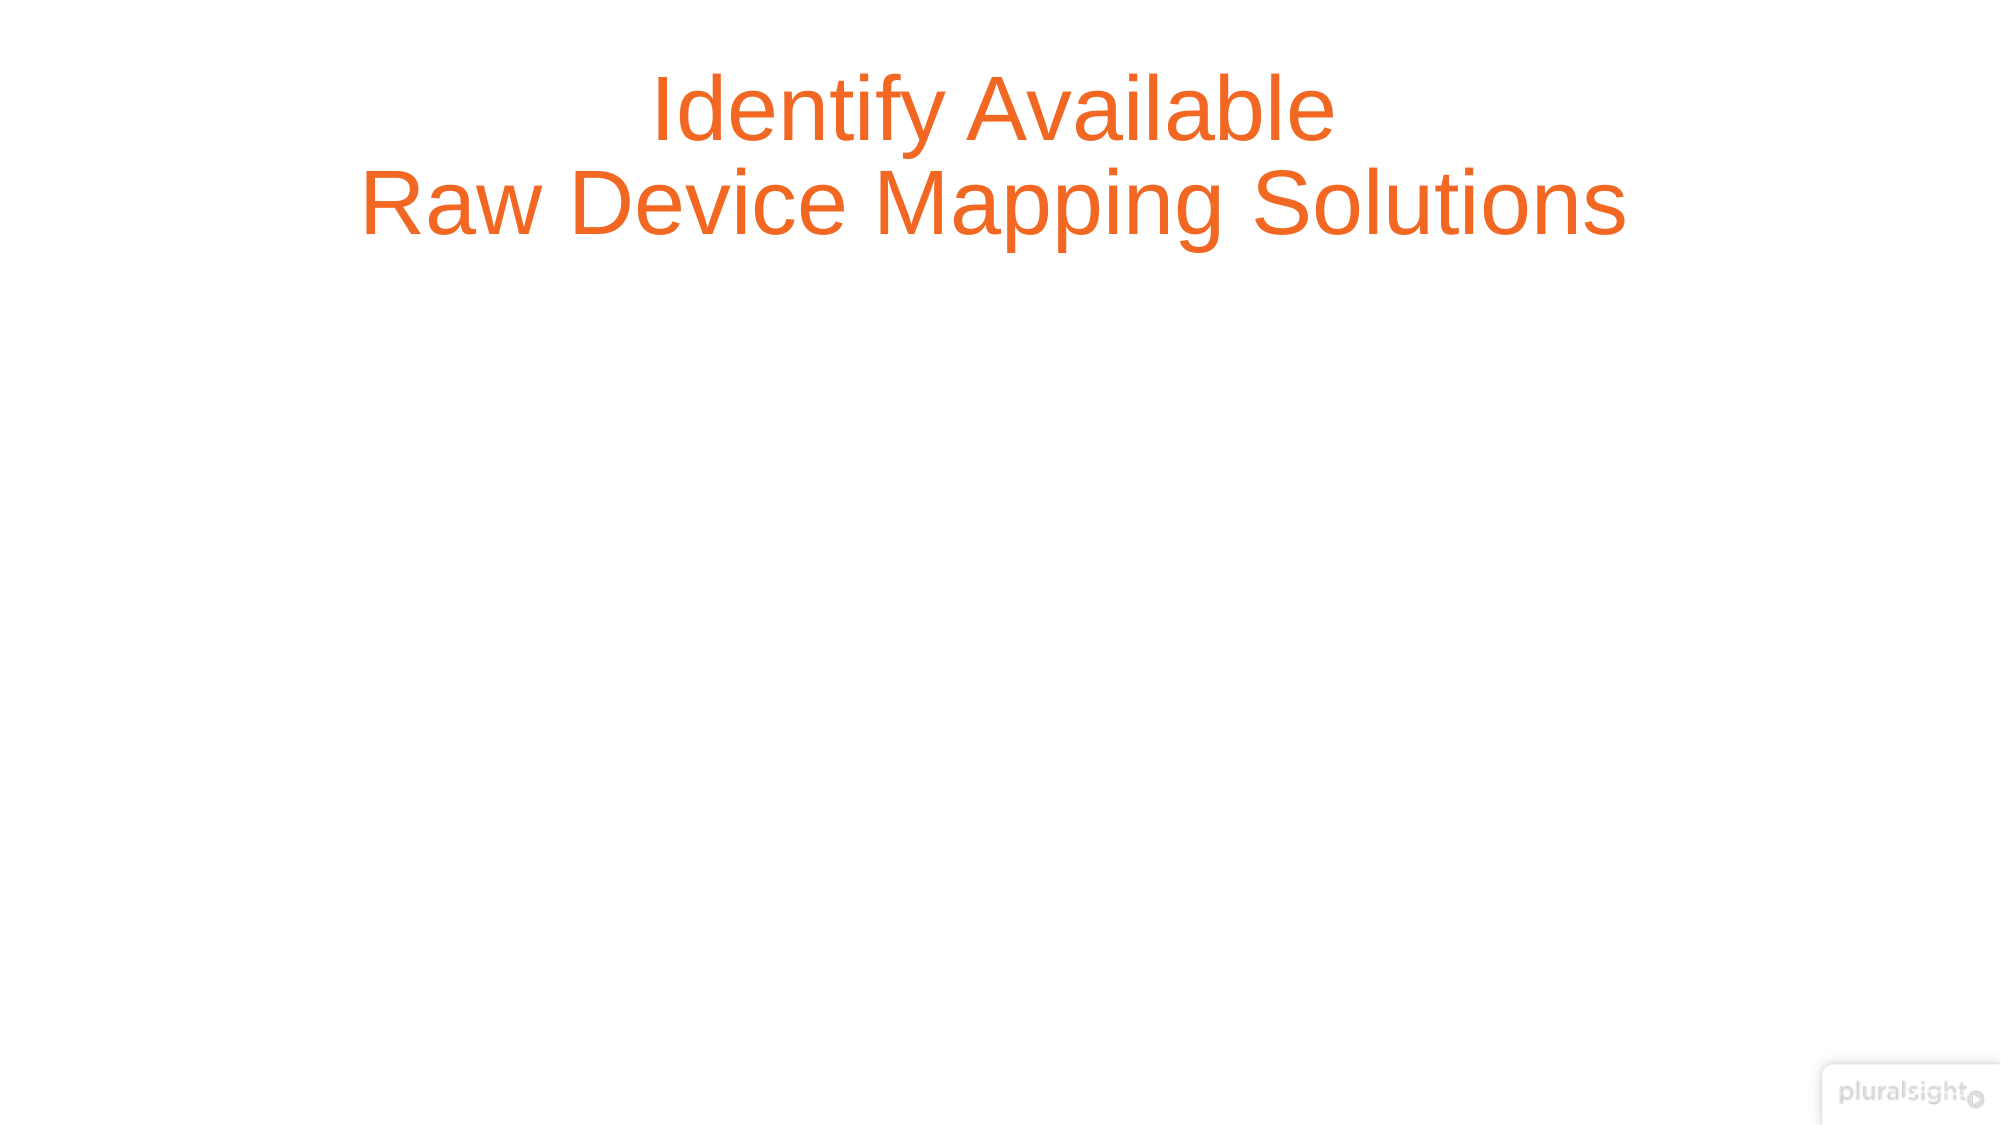

# Identify Available Raw Device Mapping Solutions